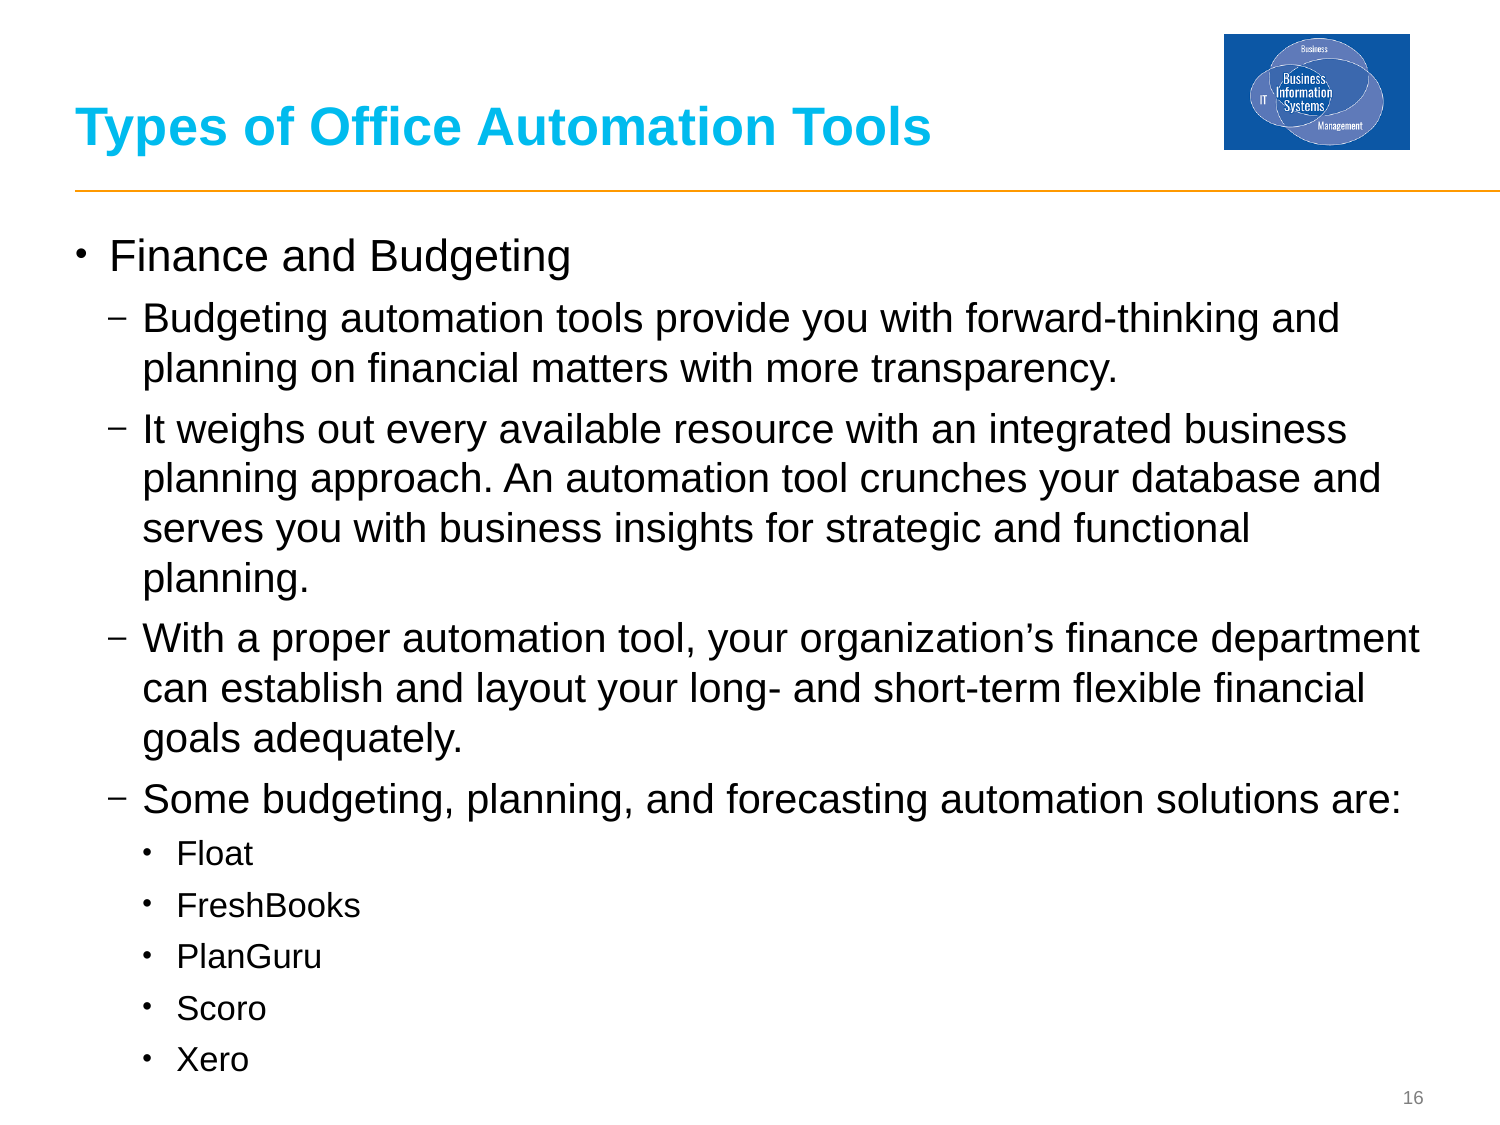

# Types of Office Automation Tools
Finance and Budgeting
Budgeting automation tools provide you with forward-thinking and planning on financial matters with more transparency.
It weighs out every available resource with an integrated business planning approach. An automation tool crunches your database and serves you with business insights for strategic and functional planning.
With a proper automation tool, your organization’s finance department can establish and layout your long- and short-term flexible financial goals adequately.
Some budgeting, planning, and forecasting automation solutions are:
Float
FreshBooks
PlanGuru
Scoro
Xero